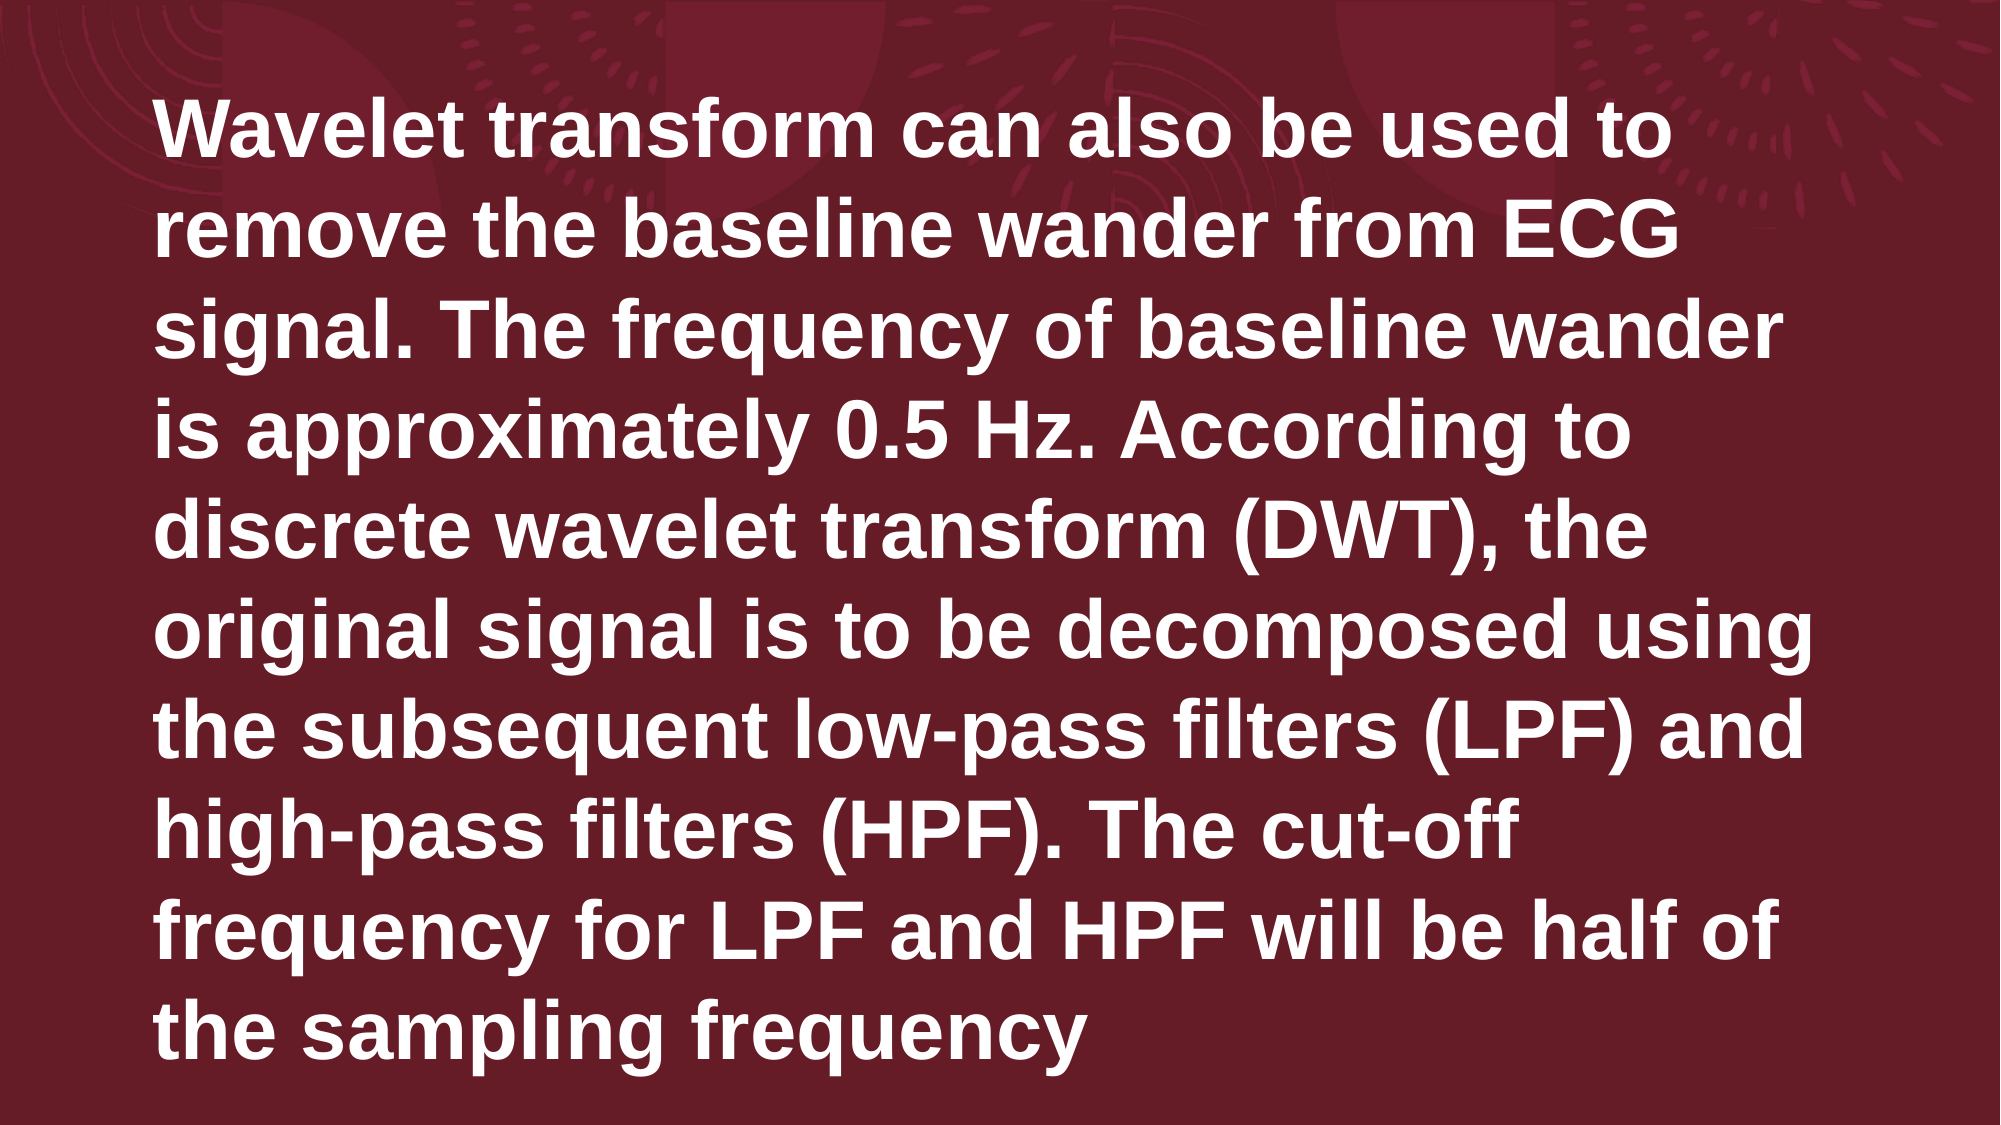

# Wavelet transform can also be used to remove the baseline wander from ECG signal. The frequency of baseline wander is approximately 0.5 Hz. According to discrete wavelet transform (DWT), the original signal is to be decomposed using the subsequent low-pass filters (LPF) and high-pass filters (HPF). The cut-off frequency for LPF and HPF will be half of the sampling frequency